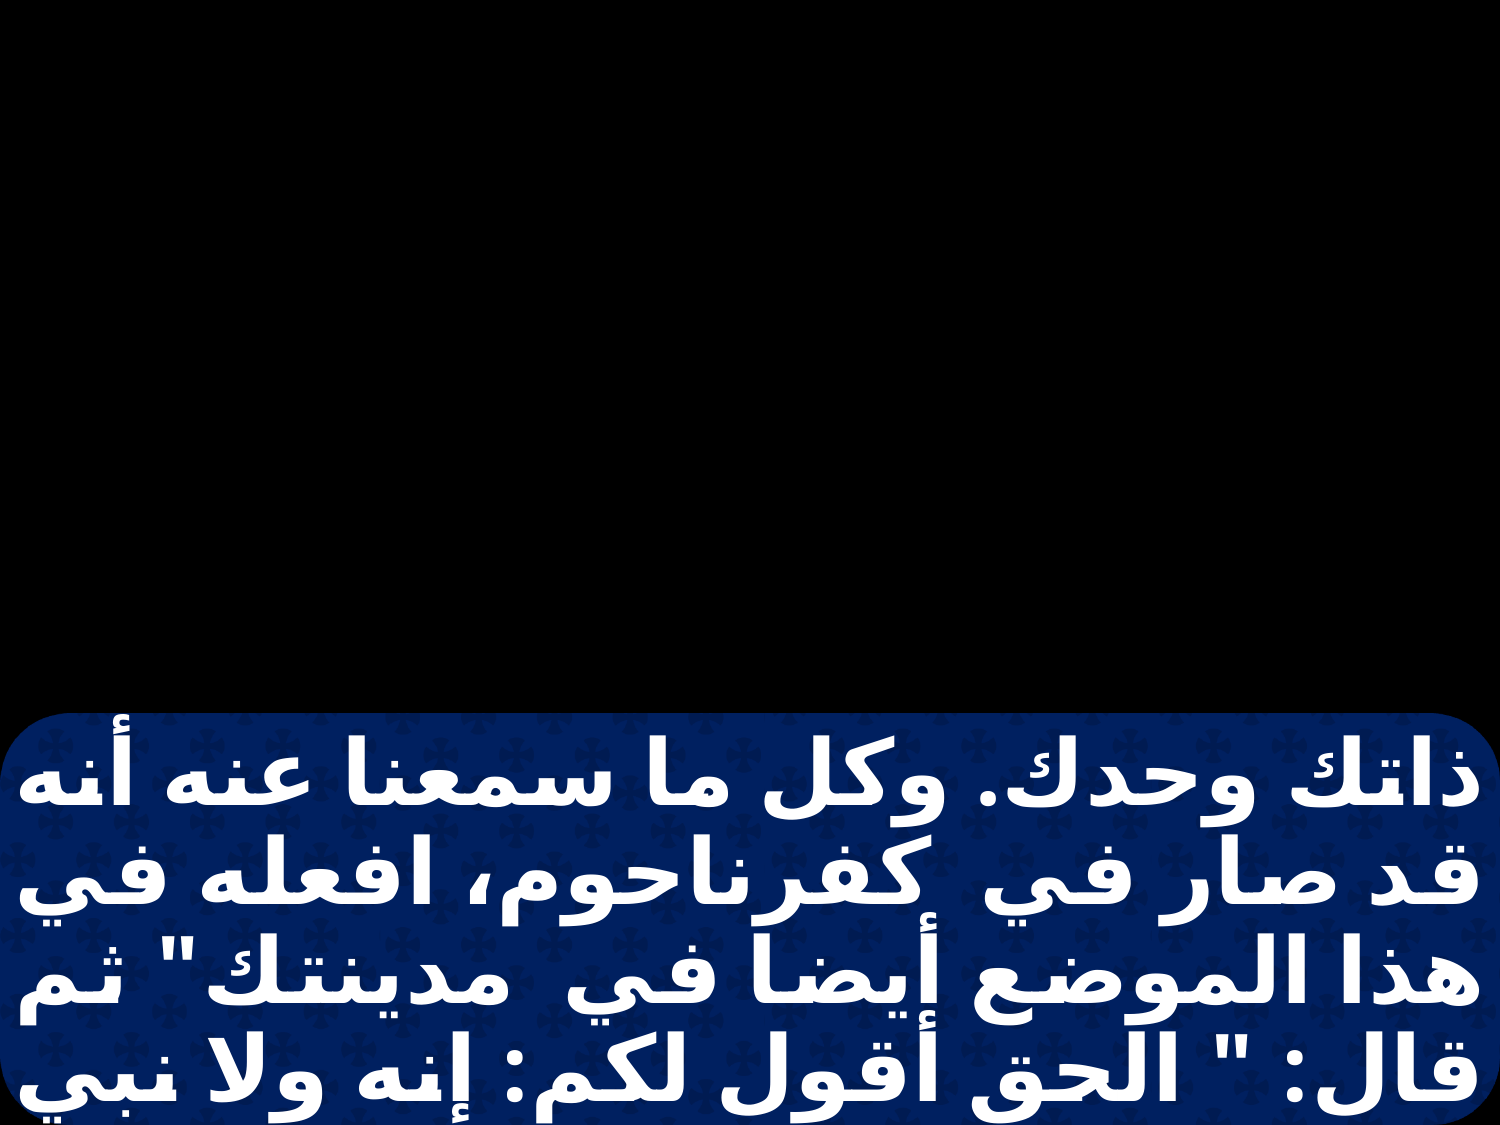

ذاتك وحدك. وكل ما سمعنا عنه أنه قد صار في  كفرناحوم، افعله في هذا الموضع أيضا في  مدينتك" ثم قال: " الحق أقول لكم: إنه ولا نبي  واحد بمقبول في مدينته. وحقا أقول لكم: إن أرامل